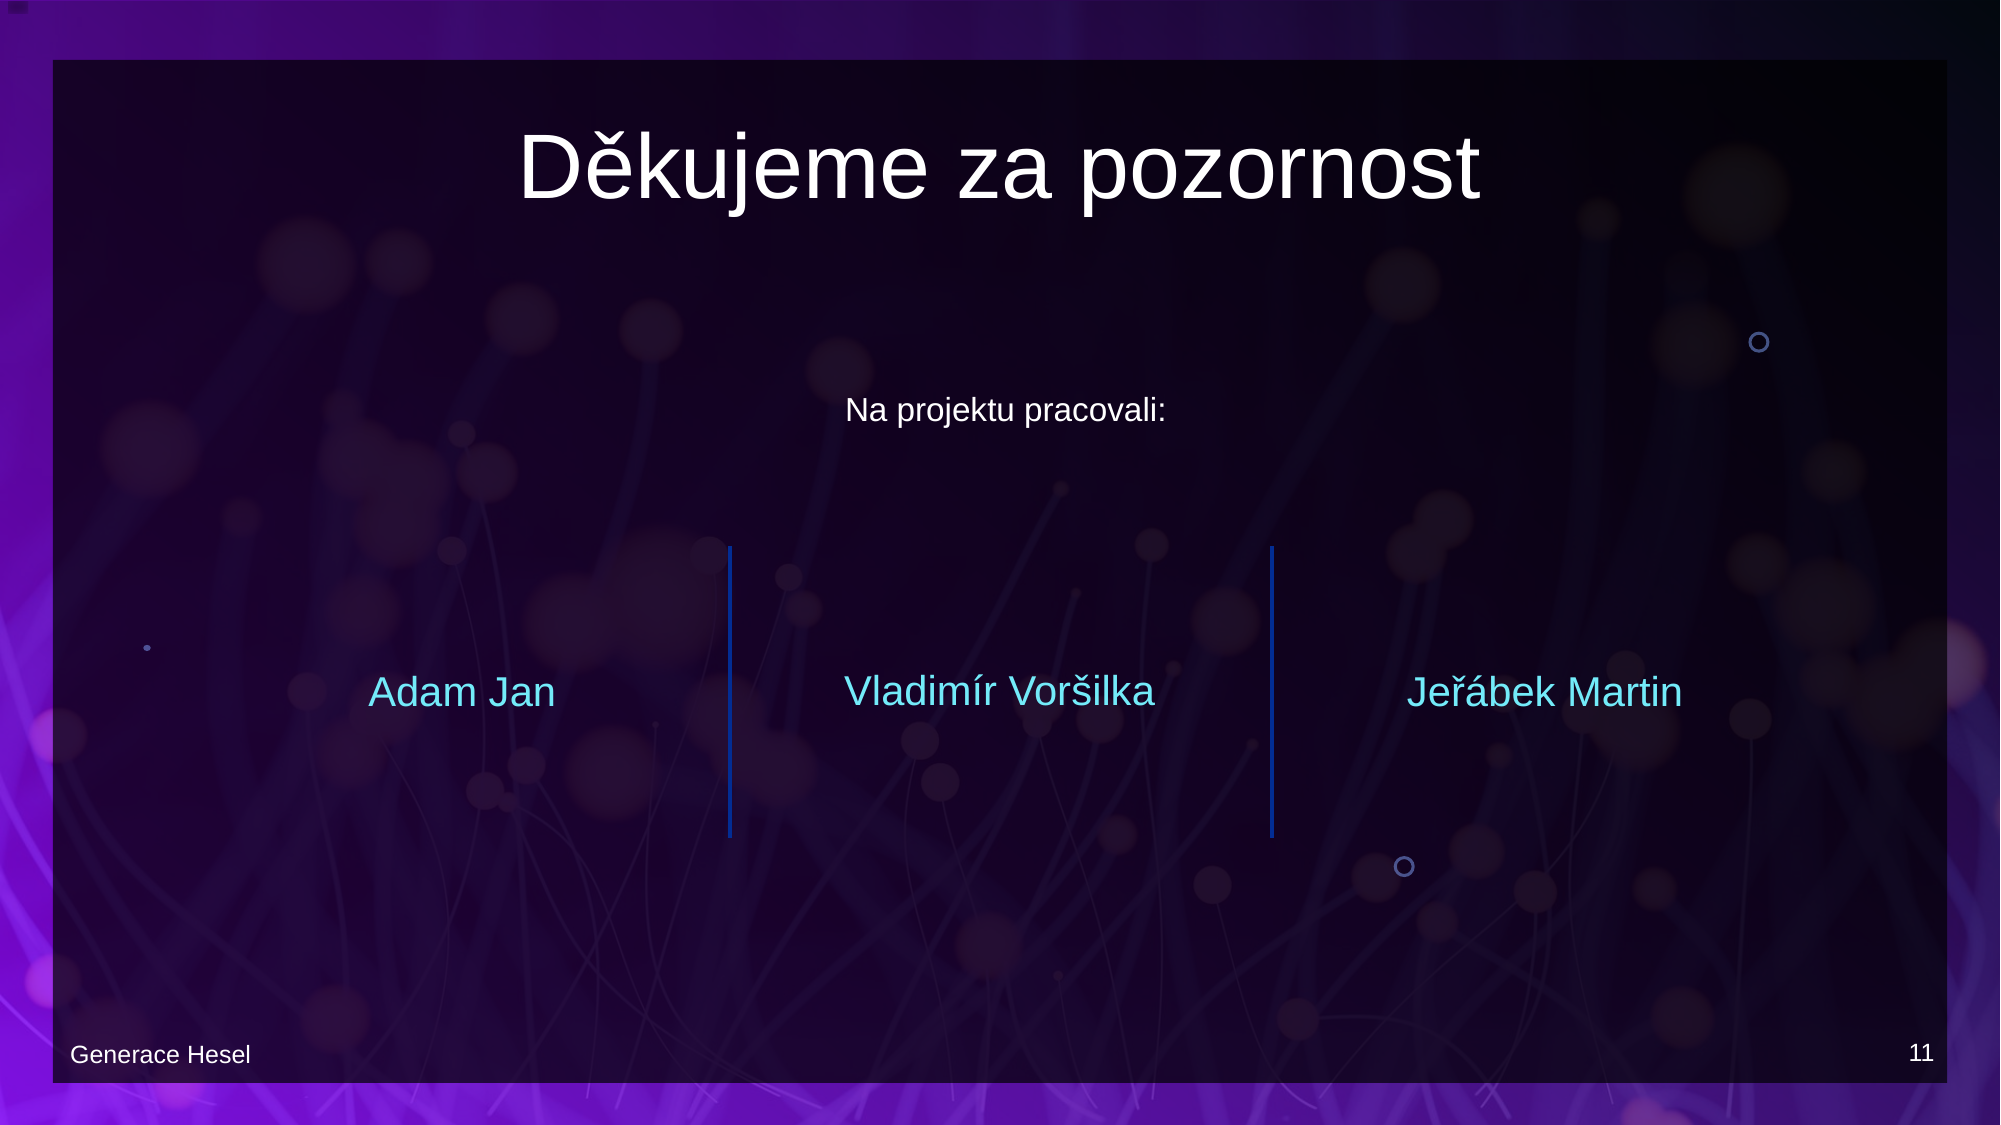

# Děkujeme za pozornost
Na projektu pracovali:
Vladimír Voršilka
Adam Jan
Jeřábek Martin
11
Generace Hesel